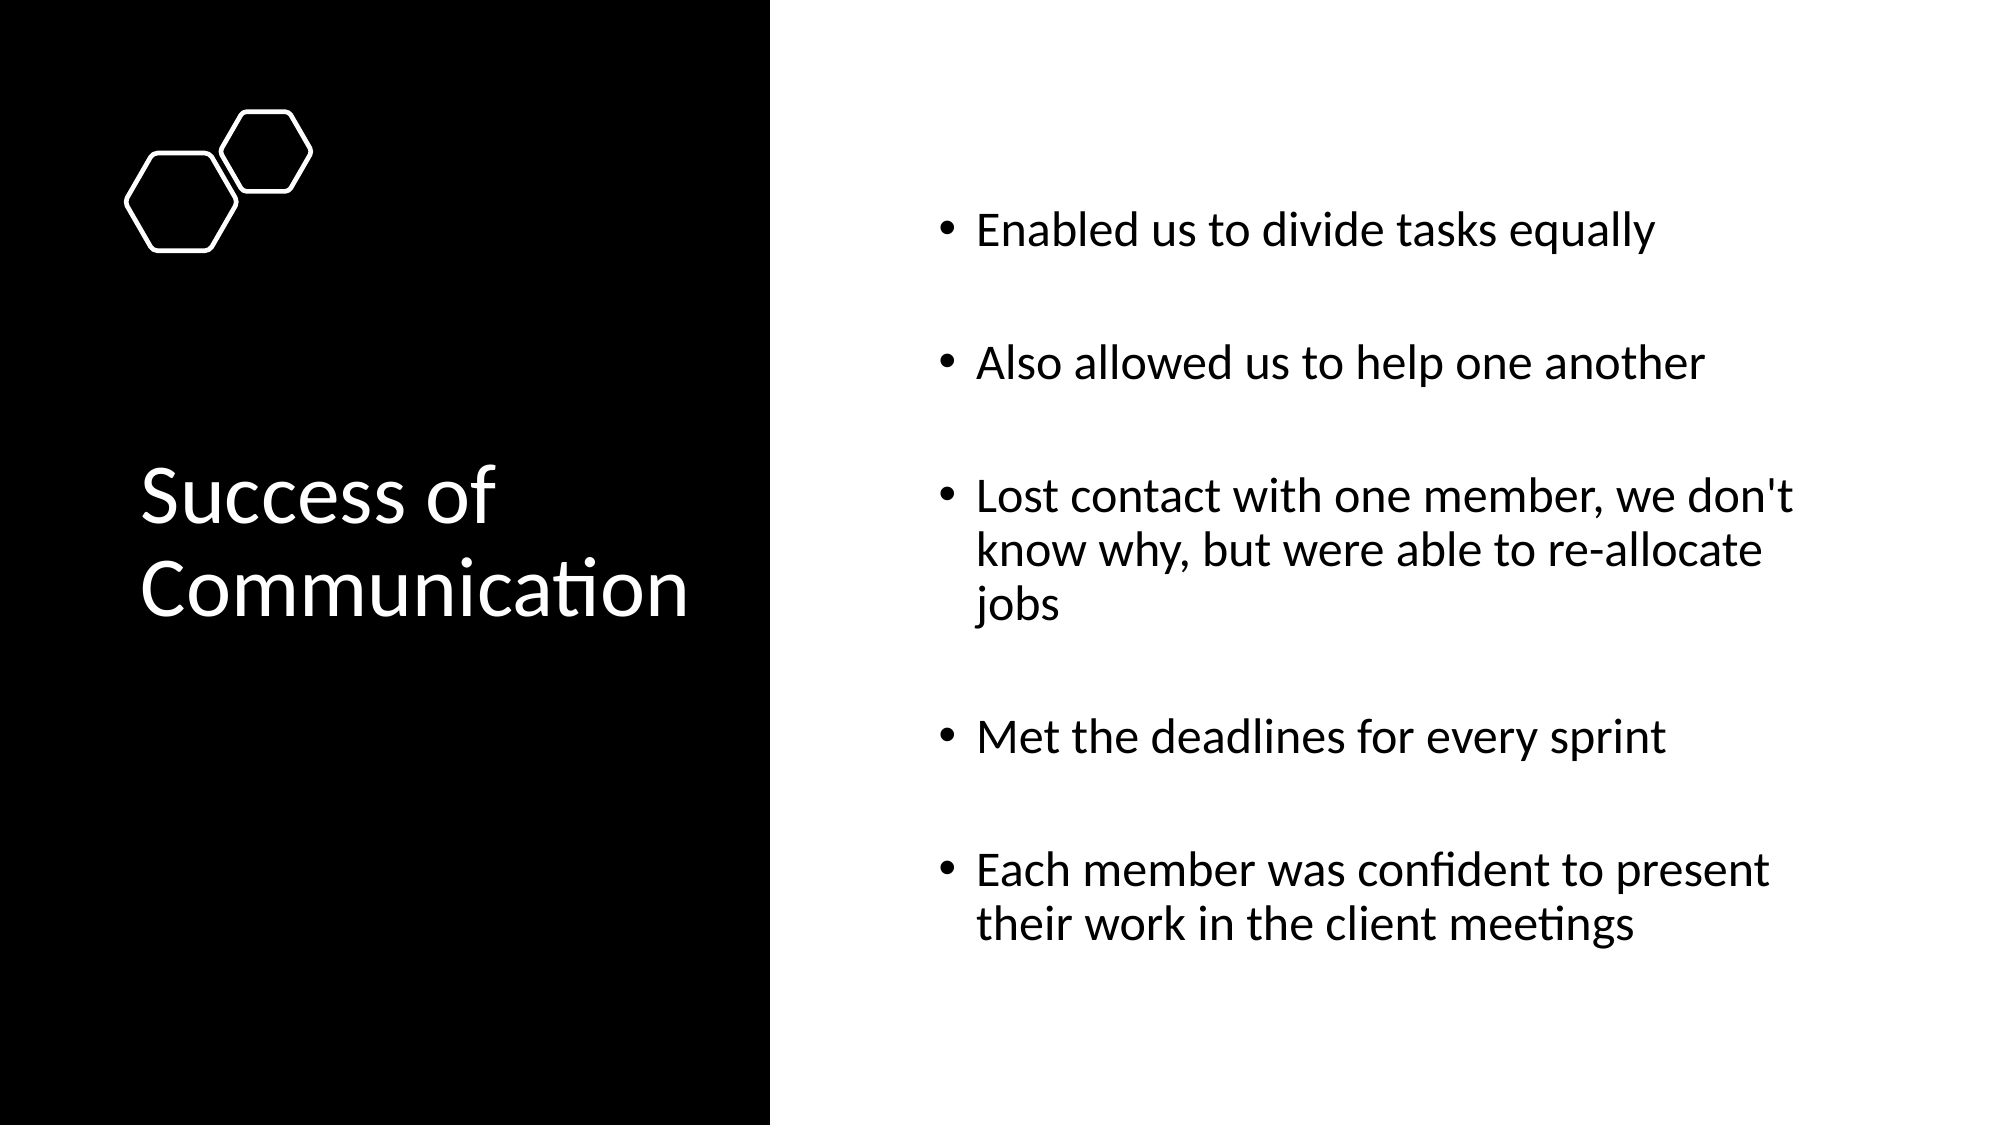

# Success of Communication
Enabled us to divide tasks equally

Also allowed us to help one another

Lost contact with one member, we don't know why, but were able to re-allocate jobs

Met the deadlines for every sprint

Each member was confident to present their work in the client meetings